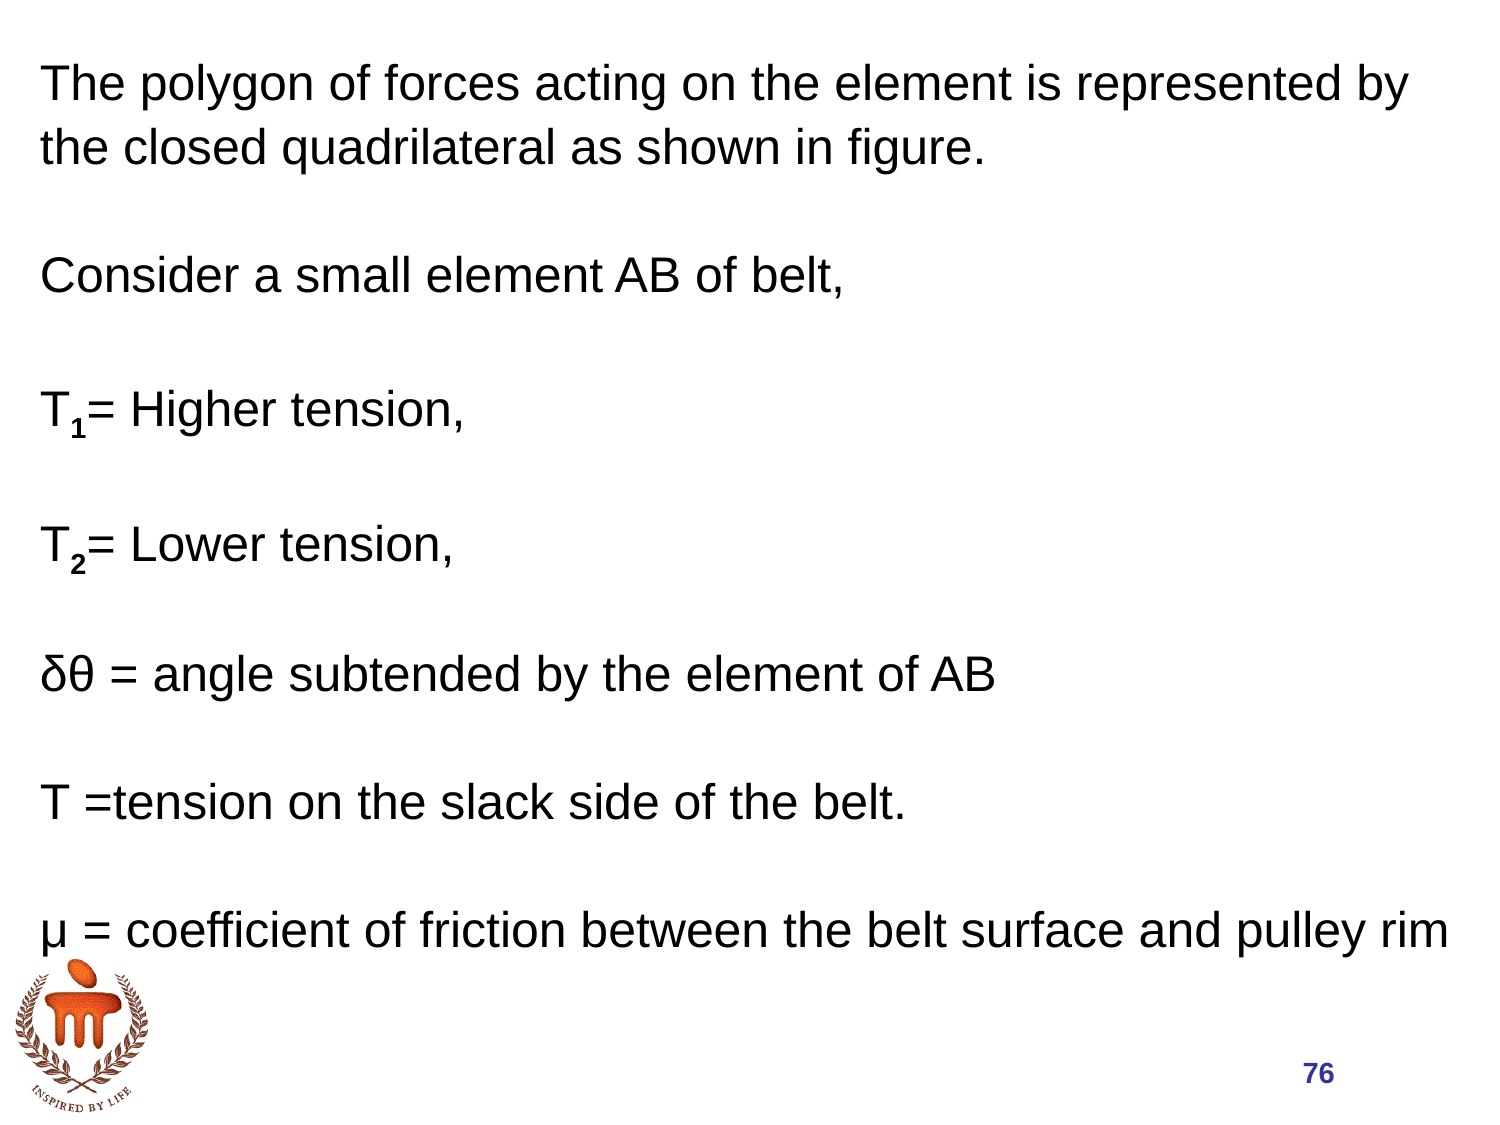

The polygon of forces acting on the element is represented by
the closed quadrilateral as shown in figure.

Consider a small element AB of belt,

T1= Higher tension,

T2= Lower tension,

δθ = angle subtended by the element of AB

T =tension on the slack side of the belt.

μ = co­efficient of friction between the belt surface and pulley rim

76